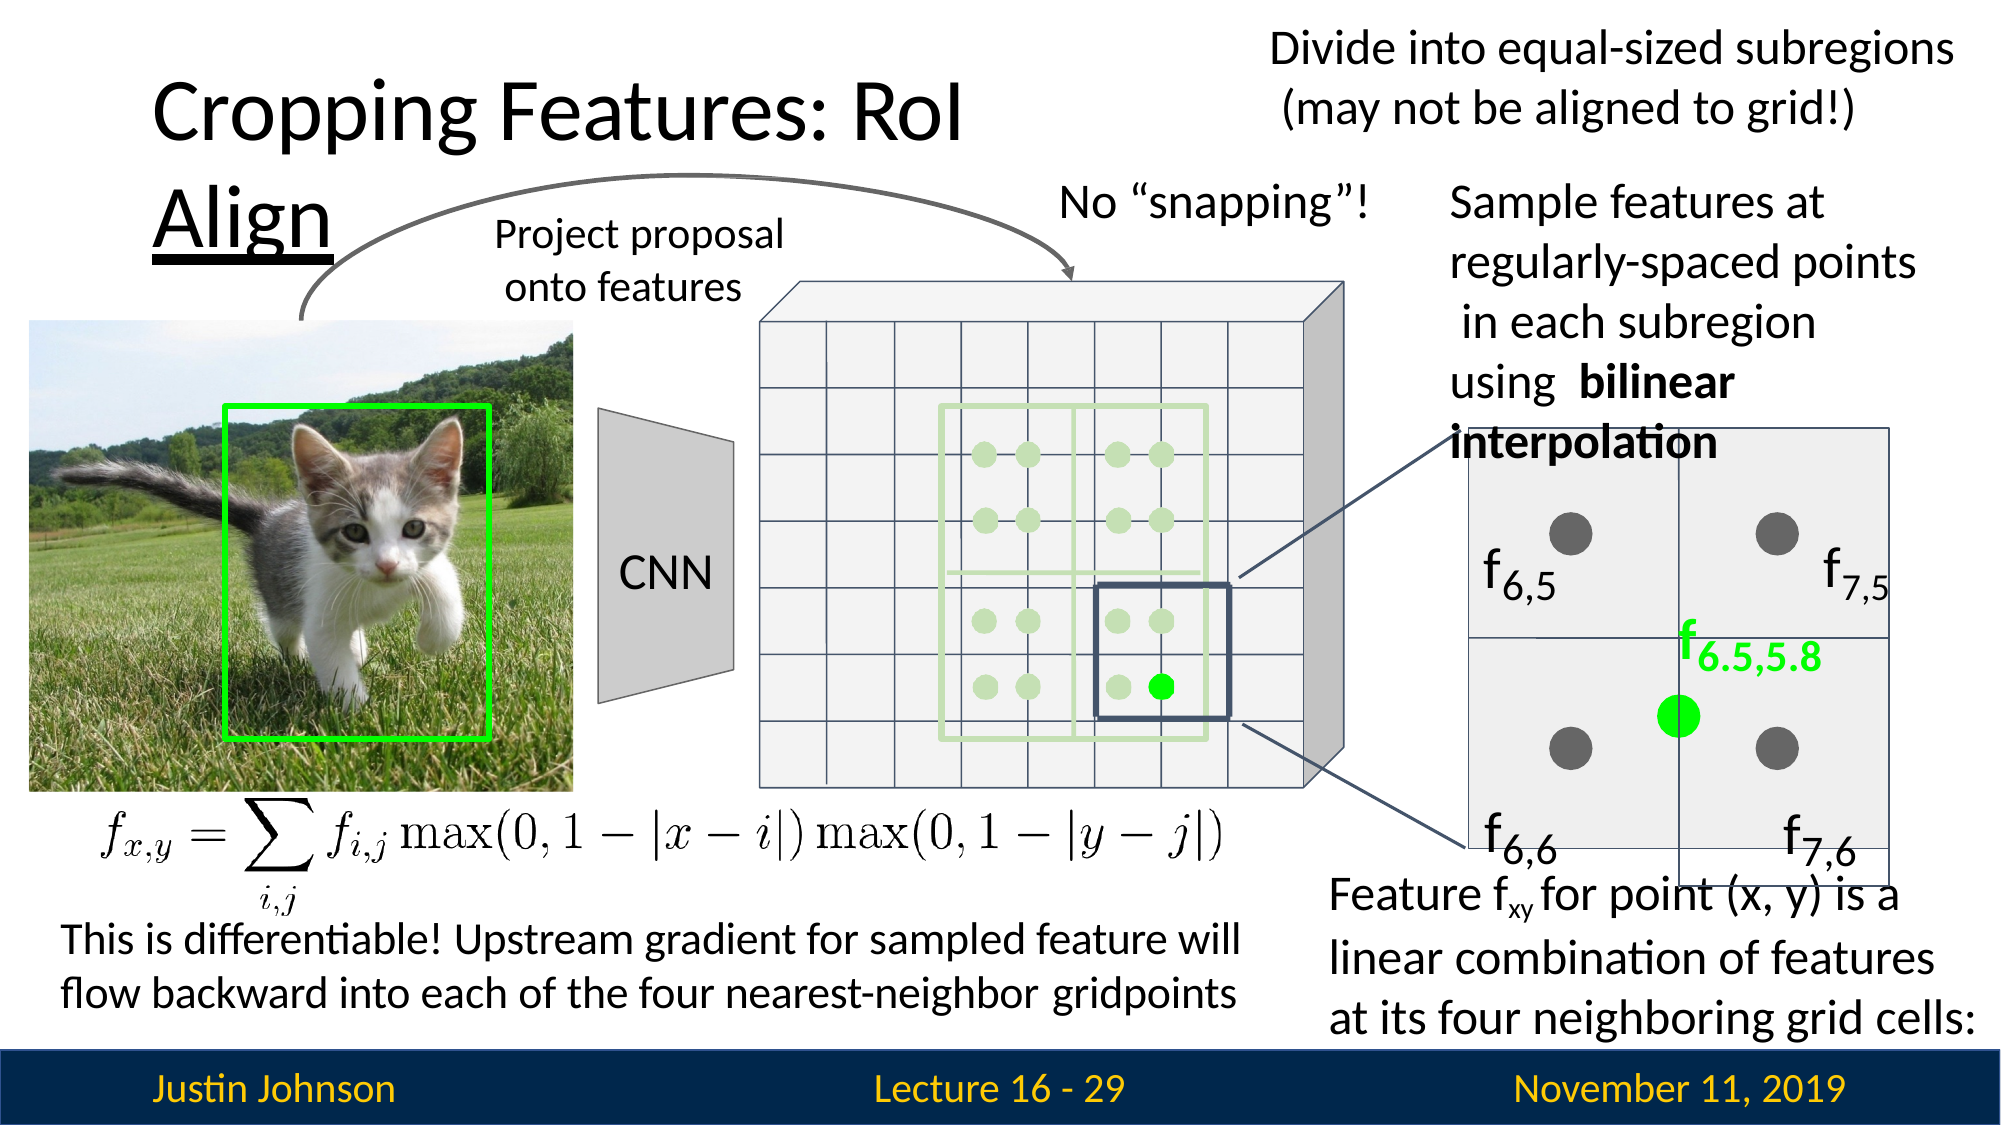

Divide into equal-sized subregions  (may not be aligned to grid!)
# Cropping Features: RoI Align
No “snapping”!
Sample features at  regularly-spaced points  in each subregion using  bilinear interpolation
f6,5	f7,5

Project proposal  onto features

CNN
f6.5,5.8
f7,6
f6,6

Feature fxy for point (x, y) is a  linear combination of features  at its four neighboring grid cells:
This is differentiable! Upstream gradient for sampled feature will  flow backward into each of the four nearest-neighbor gridpoints
Justin Johnson
November 11, 2019
Lecture 16 - 29